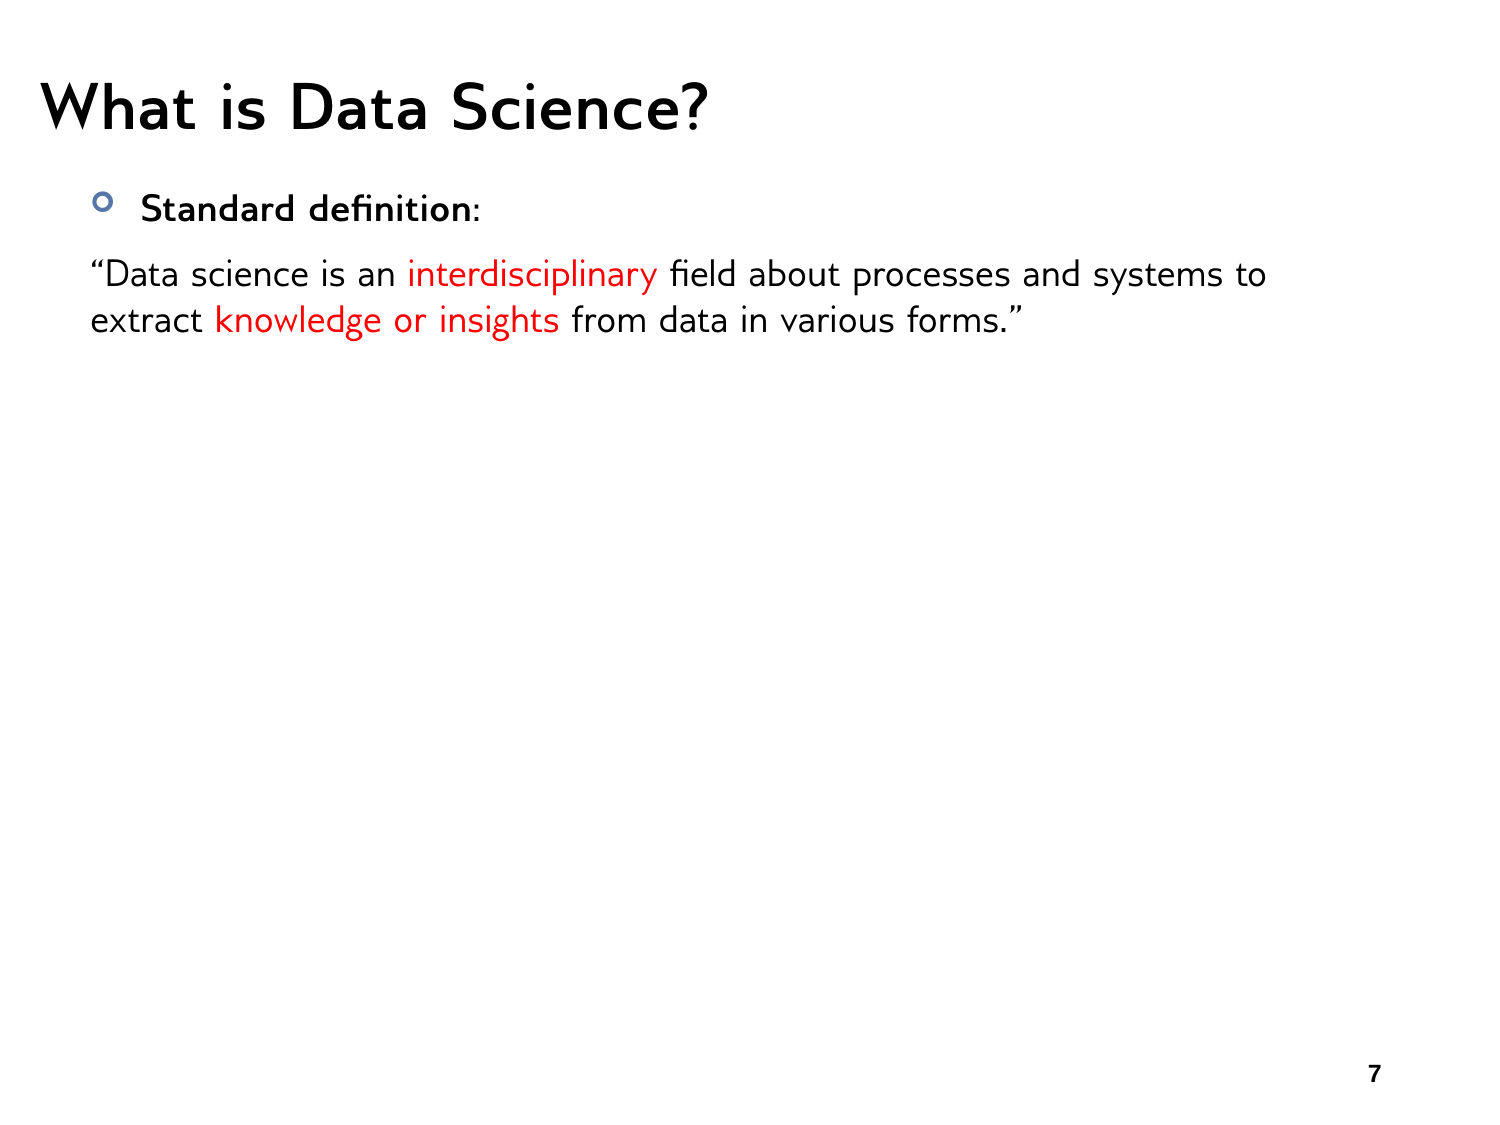

# What is Data Science?
Standard definition:
“Data science is an interdisciplinary field about processes and systems to extract knowledge or insights from data in various forms.”
7